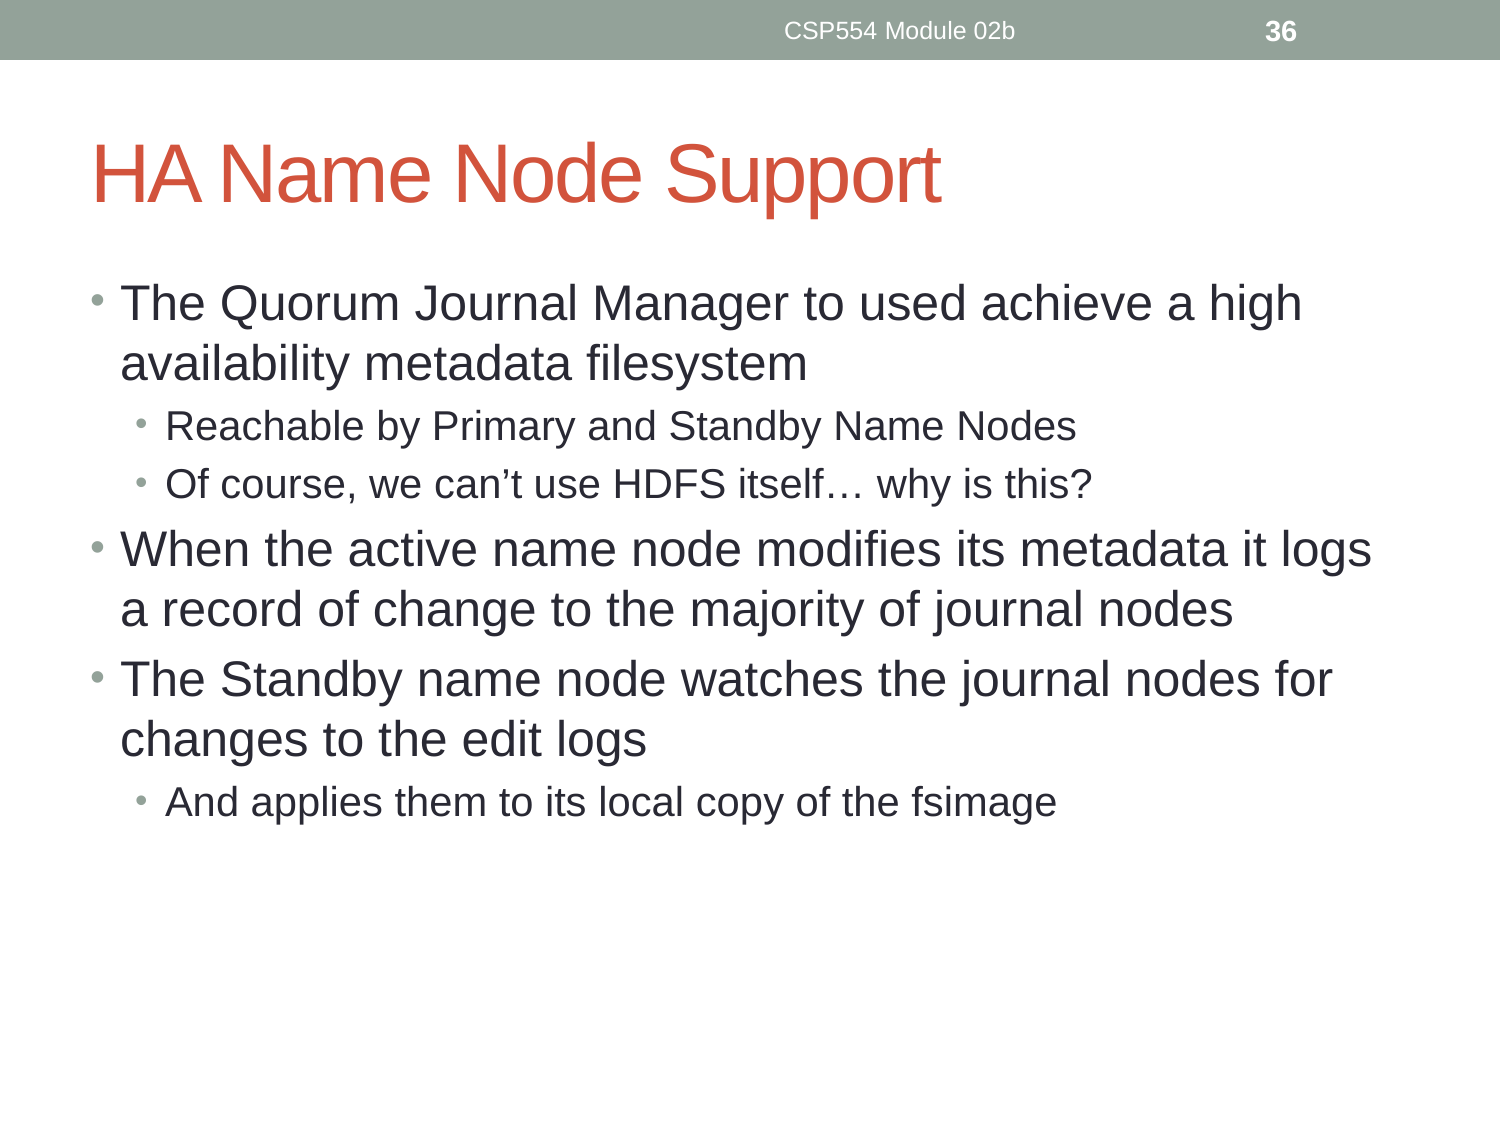

CSP554 Module 02b
36
# HA Name Node Support
The Quorum Journal Manager to used achieve a high availability metadata filesystem
Reachable by Primary and Standby Name Nodes
Of course, we can’t use HDFS itself… why is this?
When the active name node modifies its metadata it logs a record of change to the majority of journal nodes
The Standby name node watches the journal nodes for changes to the edit logs
And applies them to its local copy of the fsimage